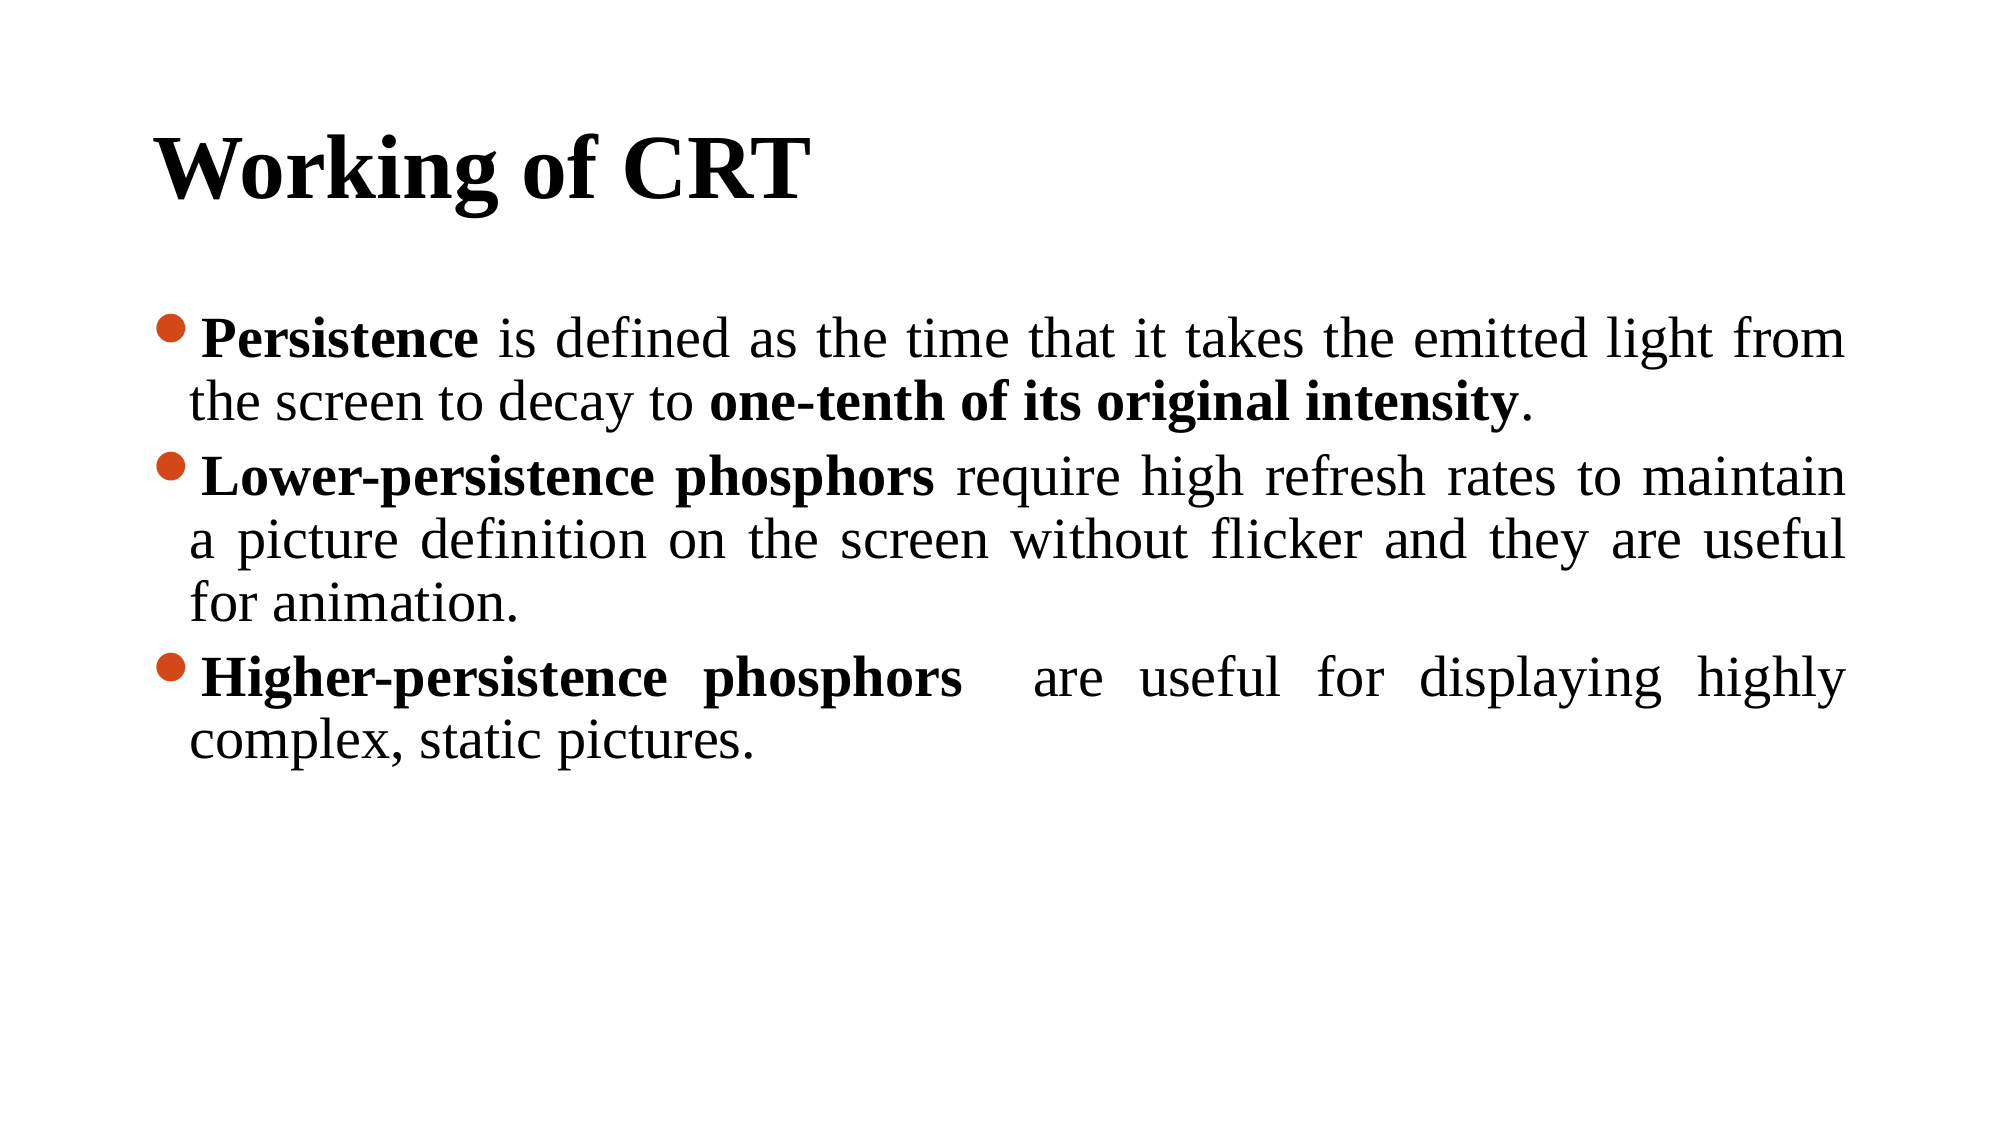

# Working of CRT
Persistence is defined as the time that it takes the emitted light from the screen to decay to one-tenth of its original intensity.
Lower-persistence phosphors require high refresh rates to maintain a picture definition on the screen without flicker and they are useful for animation.
Higher-persistence phosphors  are useful for displaying highly complex, static pictures.